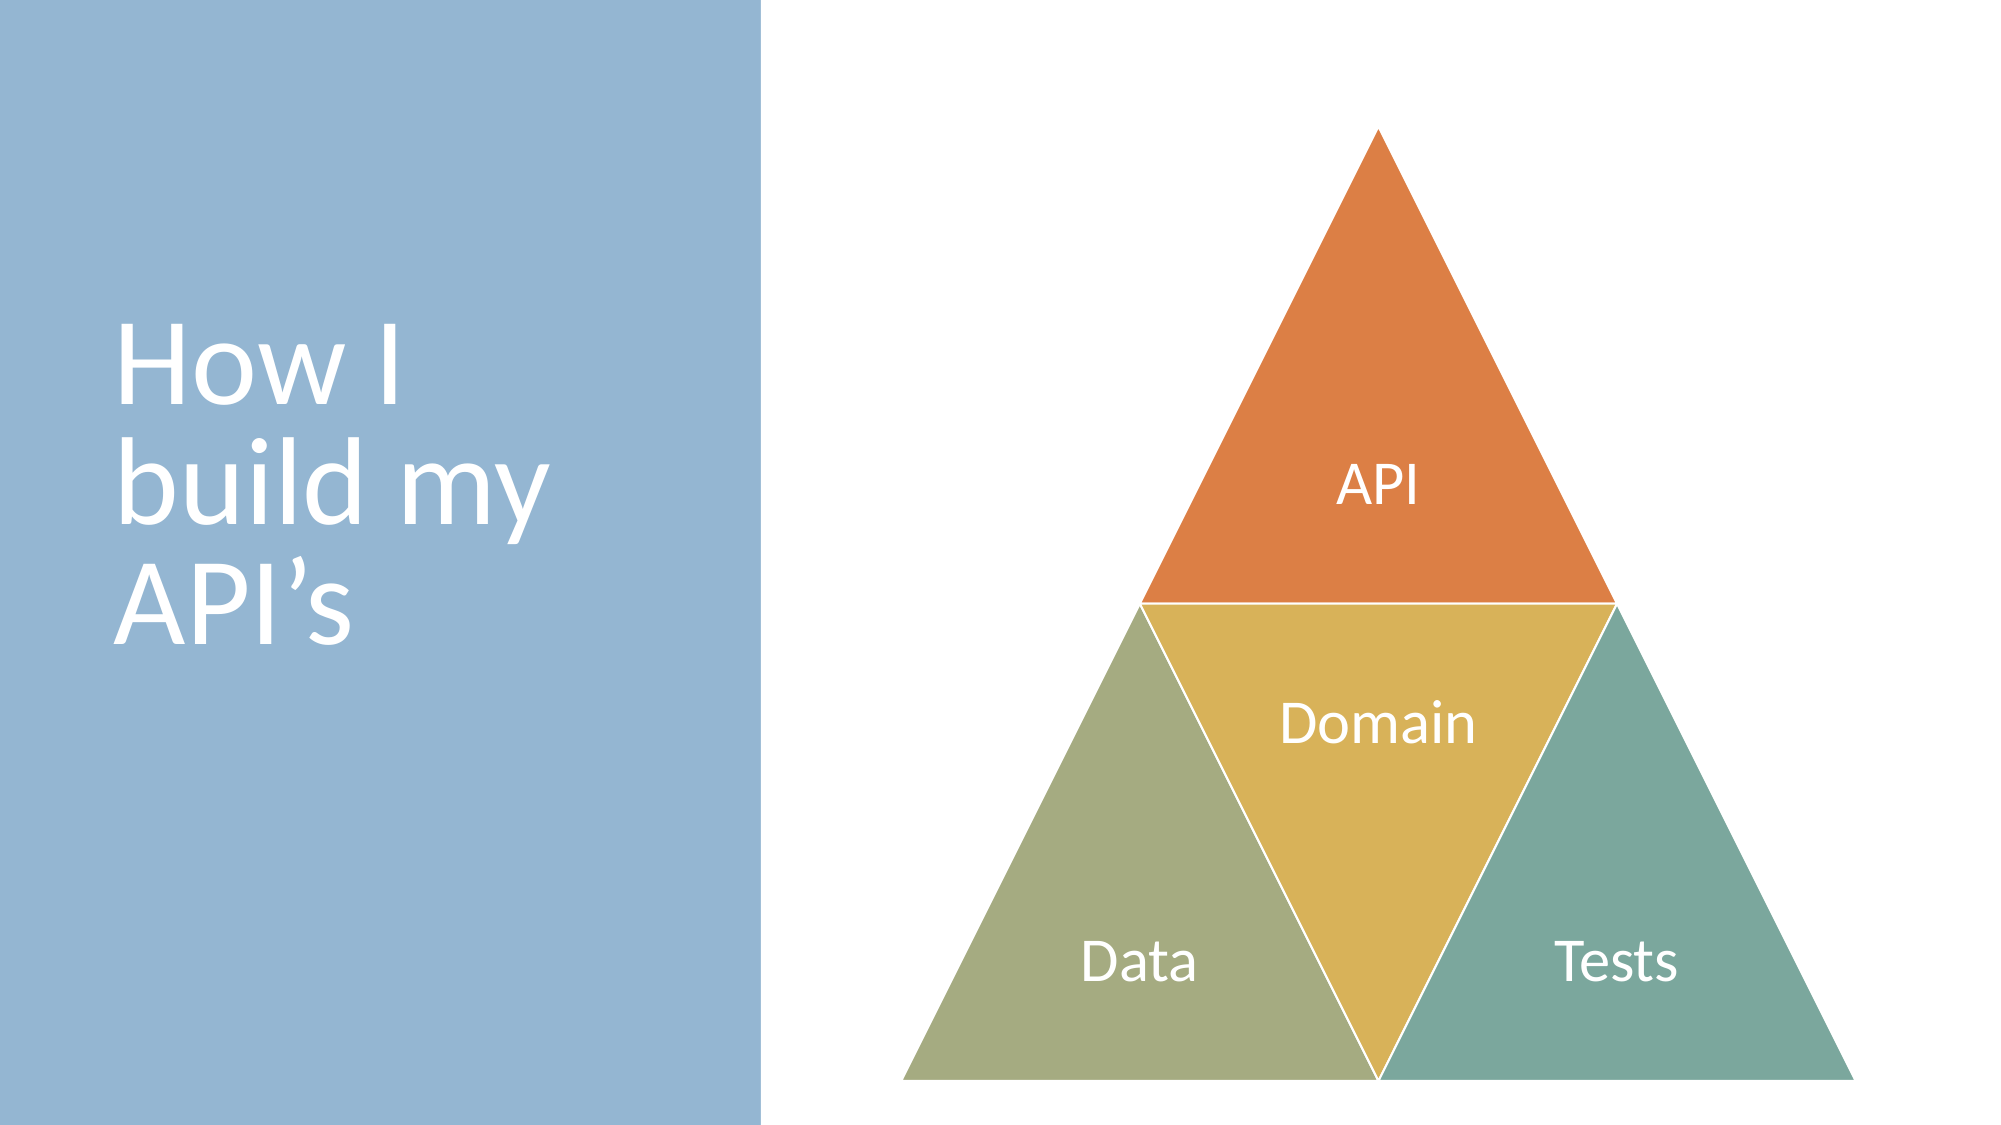

# How I build my API’s

API

Domain

Data
Tests